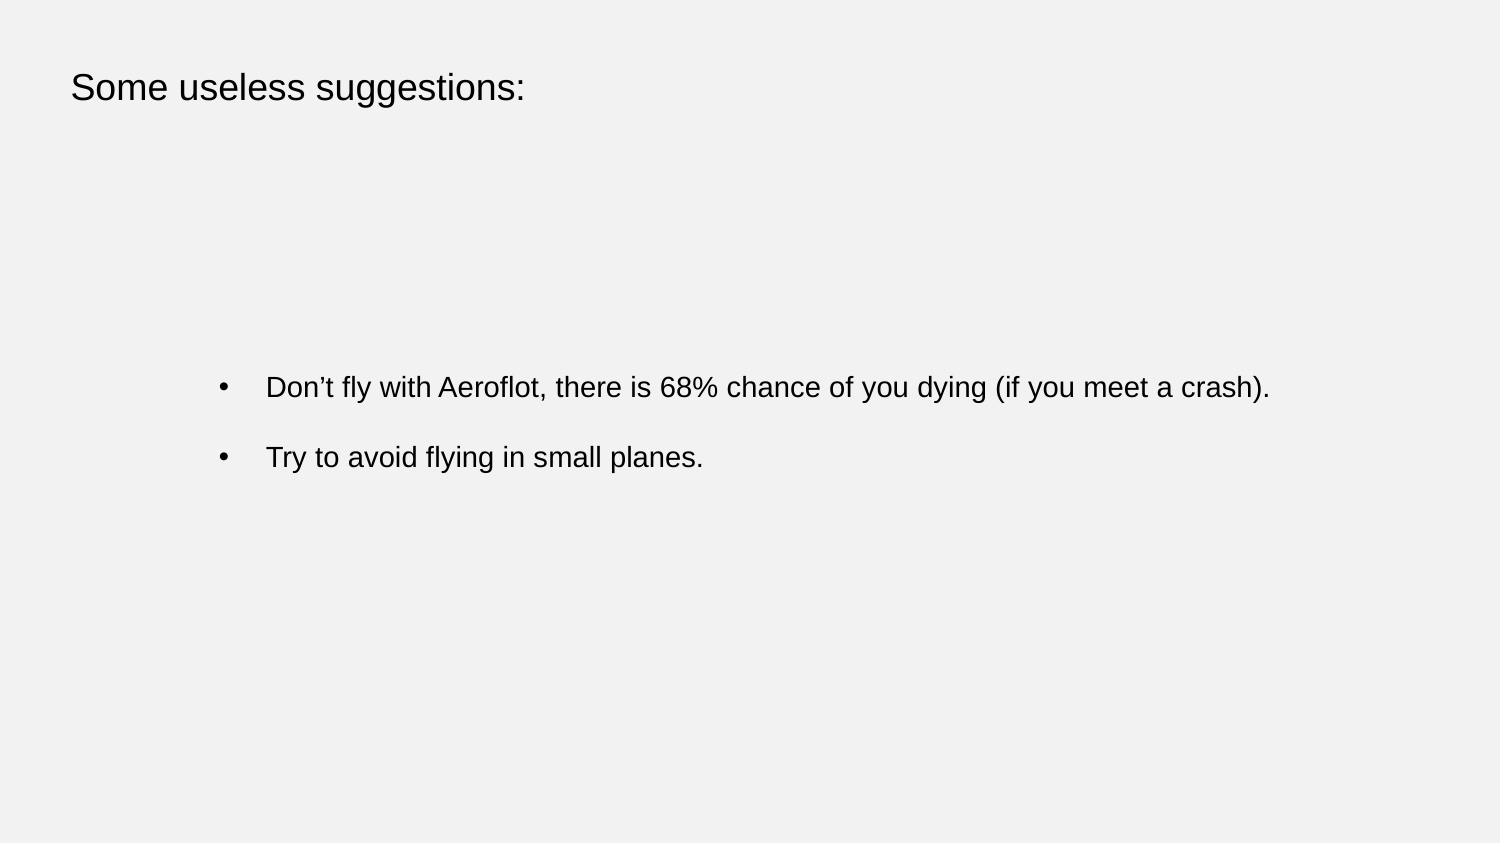

Some useless suggestions:
Don’t fly with Aeroflot, there is 68% chance of you dying (if you meet a crash).
Try to avoid flying in small planes.